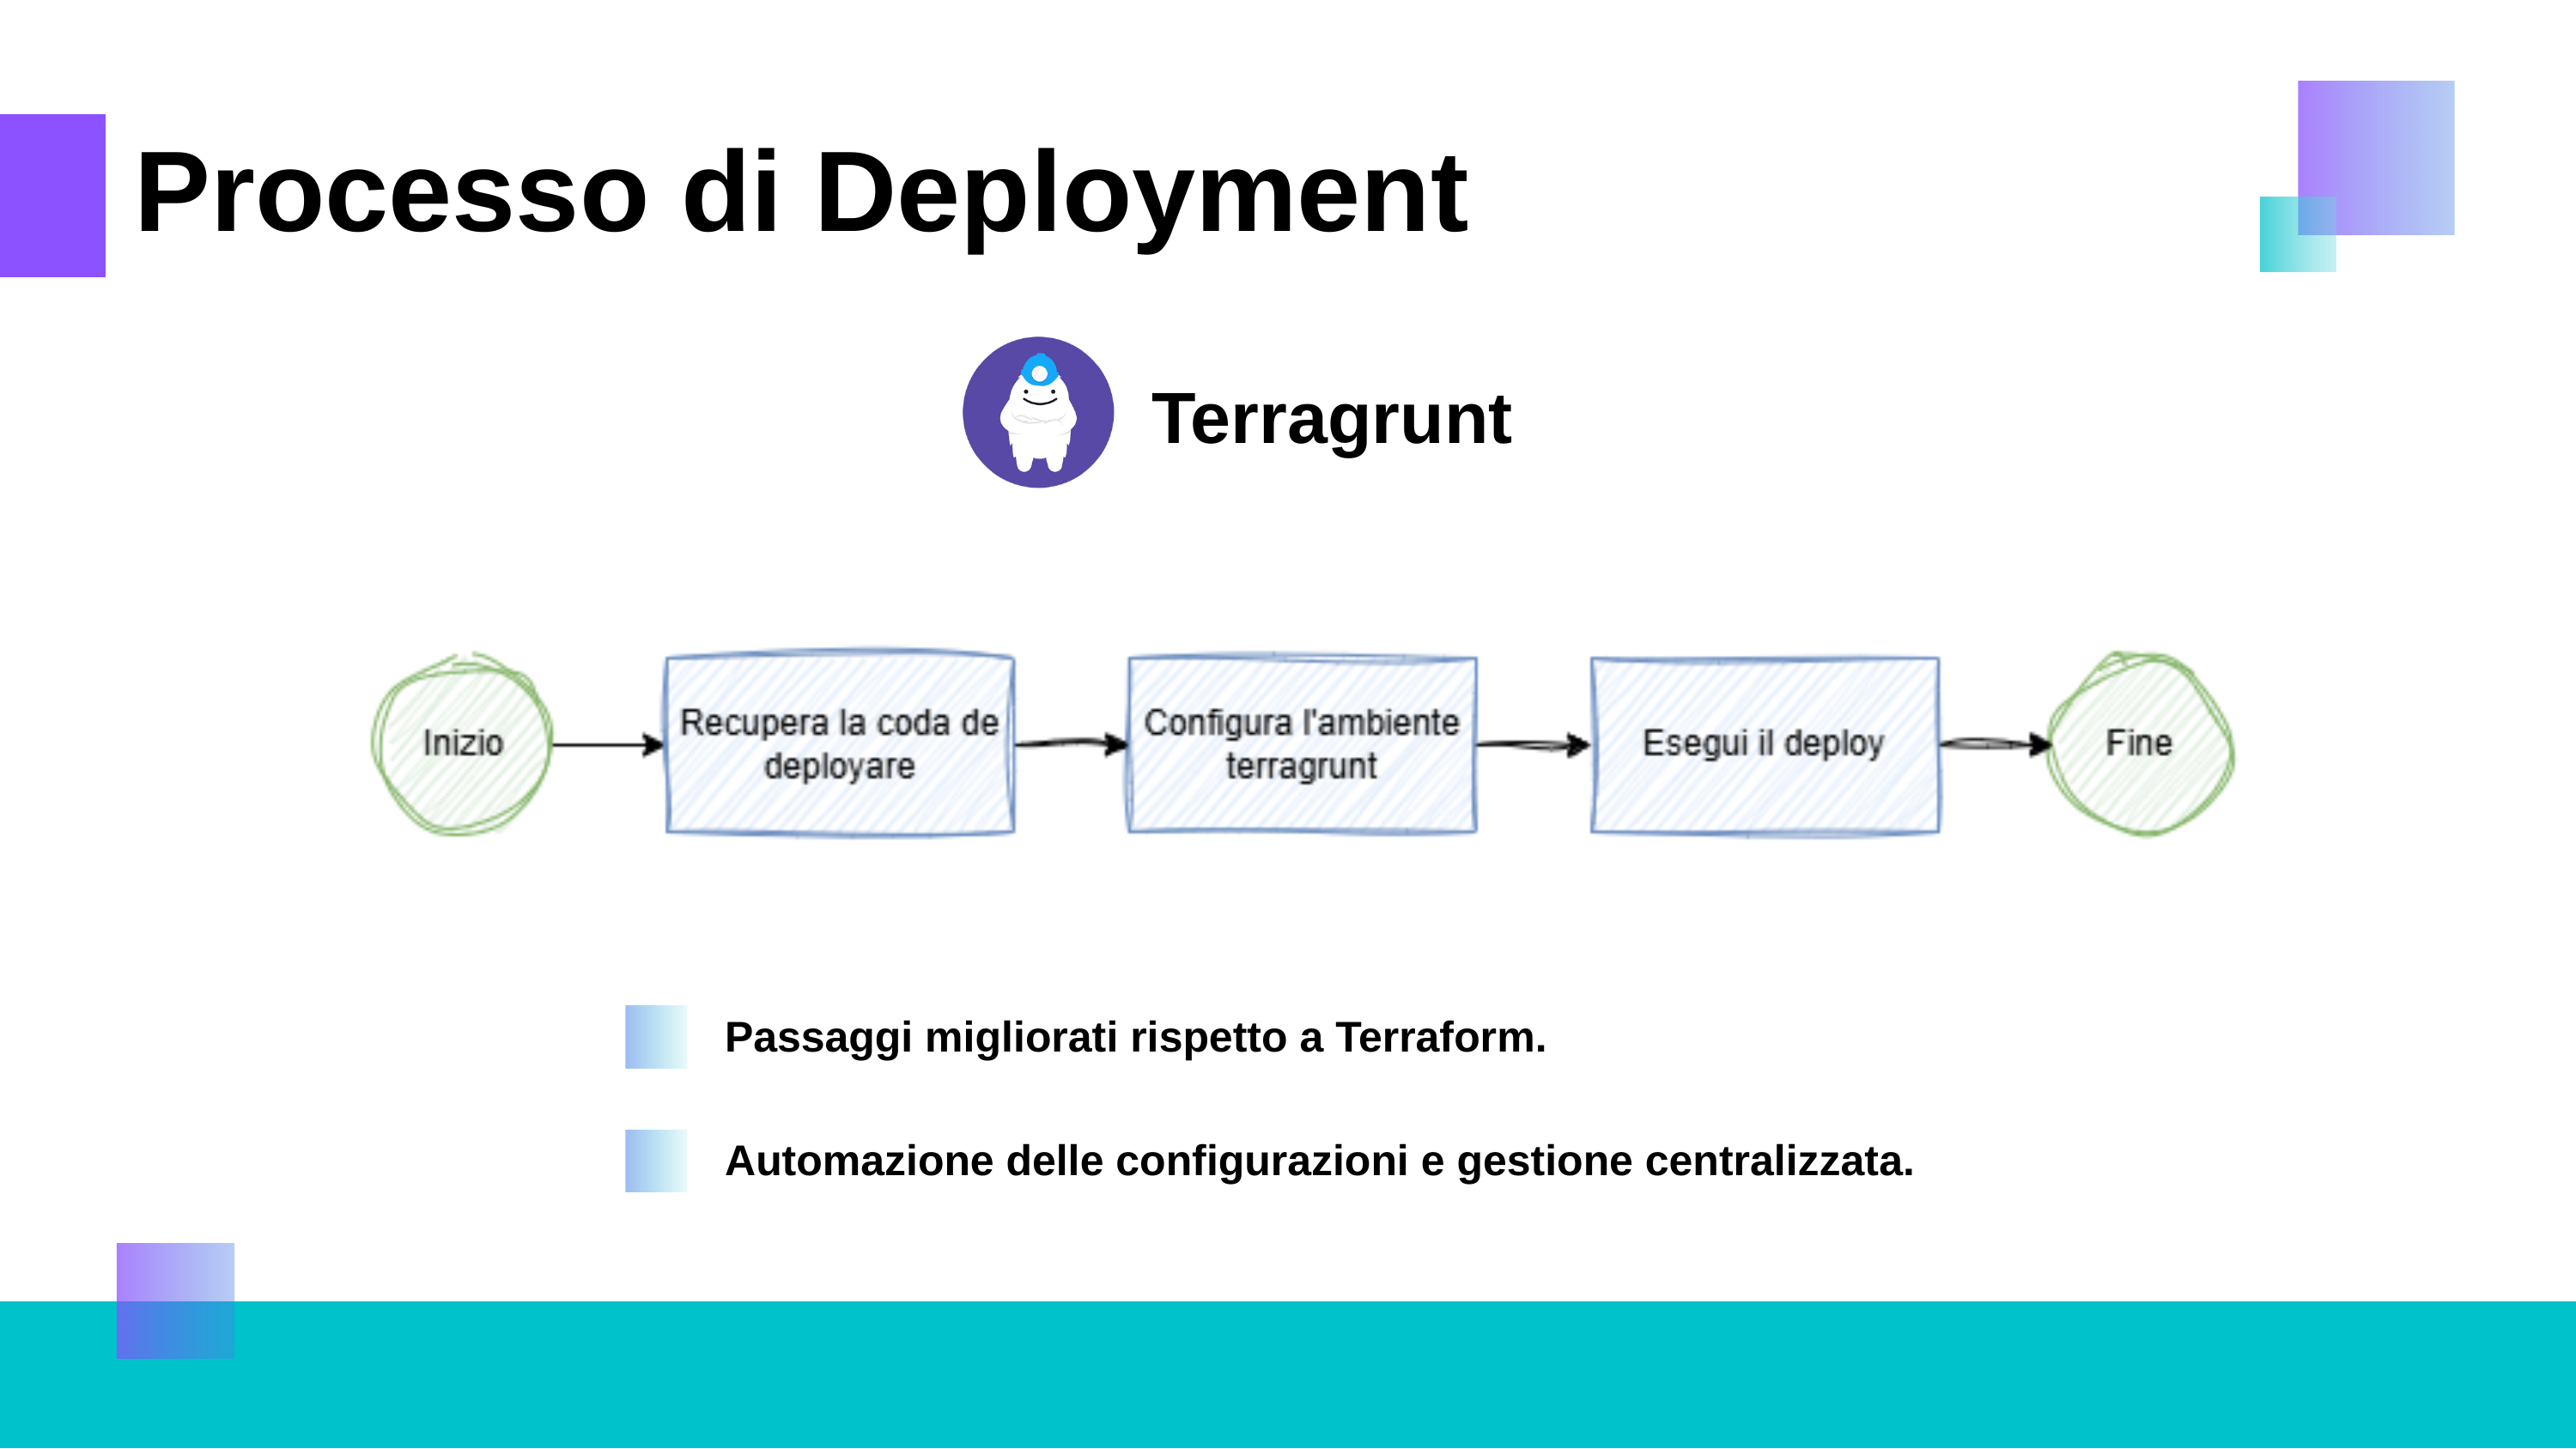

Processo di Deployment

Terragrunt

Passaggi migliorati rispetto a Terraform.

Automazione delle configurazioni e gestione centralizzata.